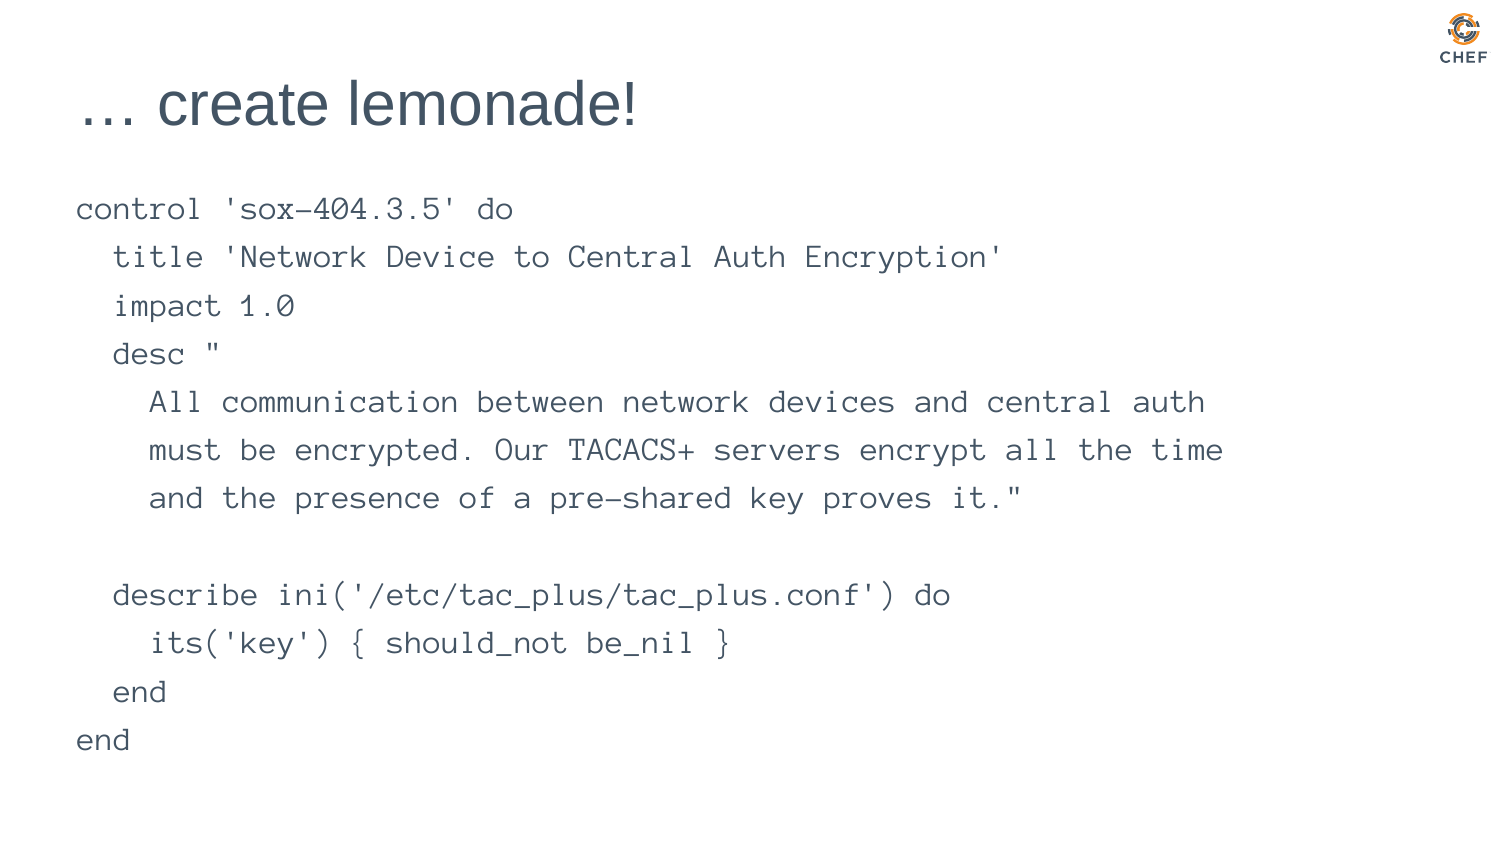

# … create lemonade!
control 'sox-404.3.5' do
  title 'Network Device to Central Auth Encryption'
  impact 1.0
  desc "
    All communication between network devices and central auth
    must be encrypted. Our TACACS+ servers encrypt all the time
    and the presence of a pre-shared key proves it."

  describe ini('/etc/tac_plus/tac_plus.conf') do
    its('key') { should_not be_nil }
  end
end